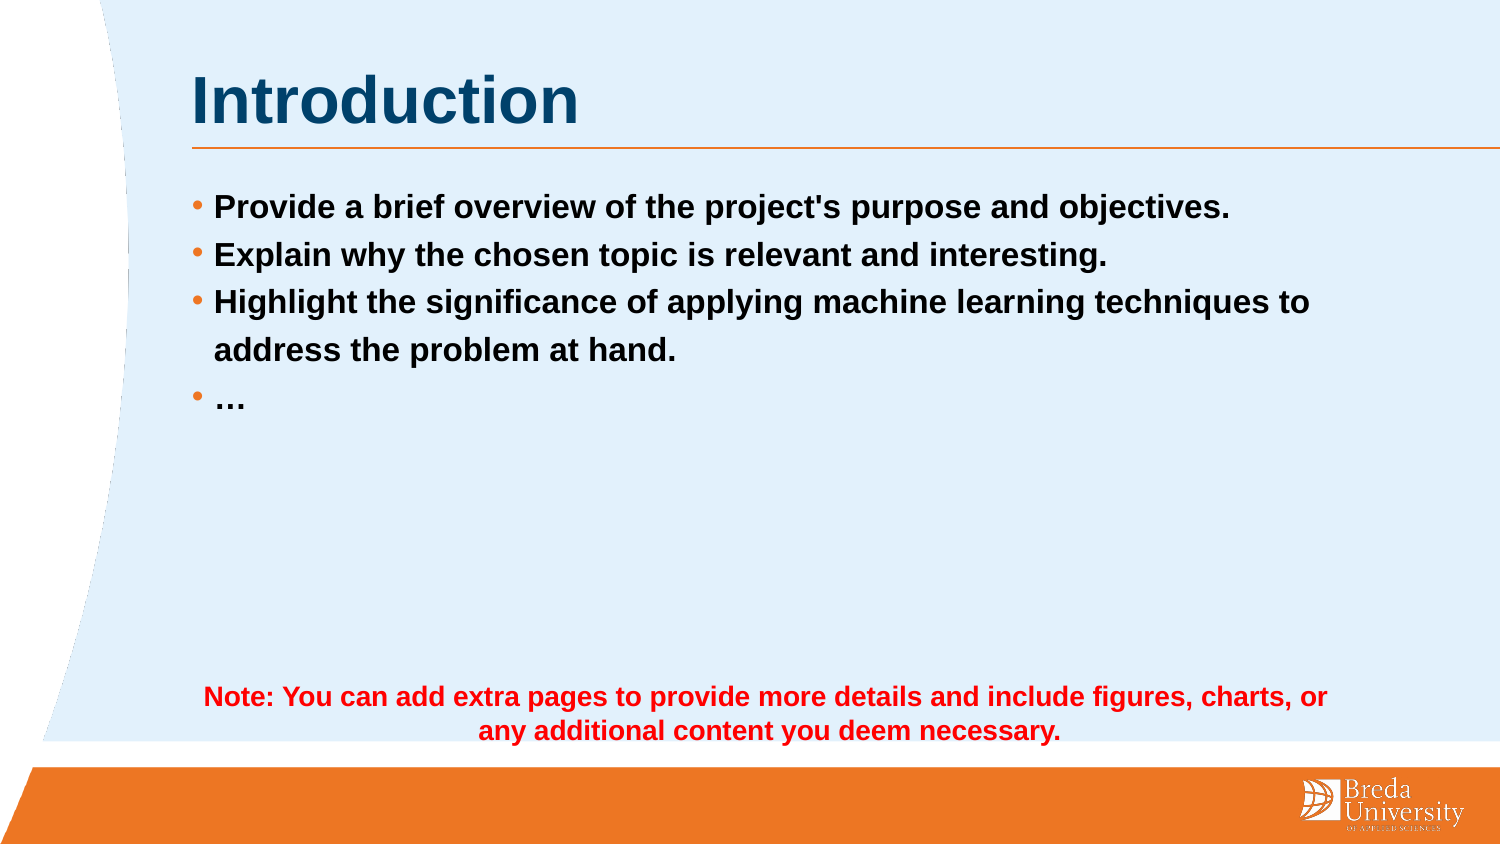

# Introduction
Provide a brief overview of the project's purpose and objectives.
Explain why the chosen topic is relevant and interesting.
Highlight the significance of applying machine learning techniques to address the problem at hand.
…

Note: You can add extra pages to provide more details and include figures, charts, or
 any additional content you deem necessary.